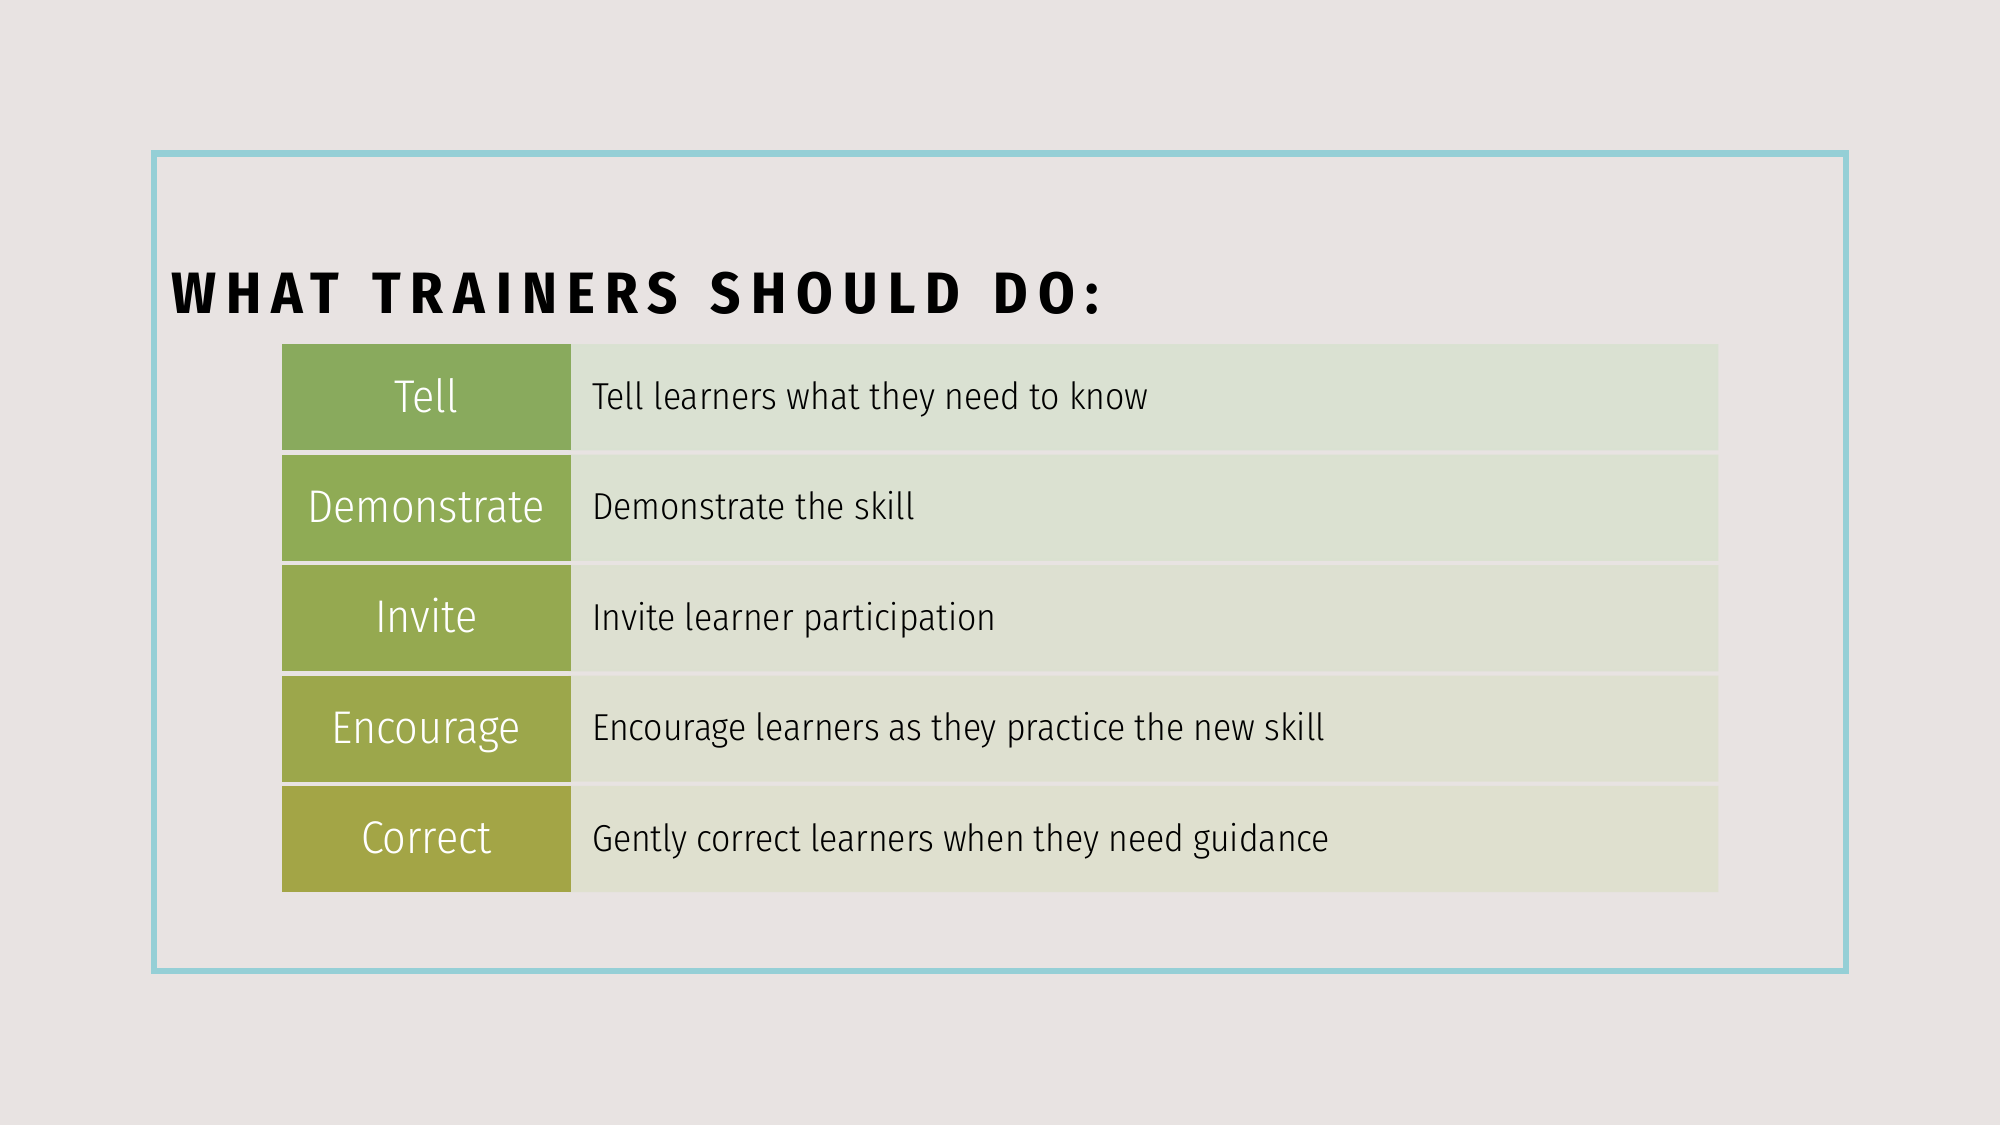

# What Trainers Should Do:
Tell learners what they need to know
Tell
Demonstrate the skill
Demonstrate
Invite learner participation
Invite
Encourage learners as they practice the new skill
Encourage
Gently correct learners when they need guidance
Correct